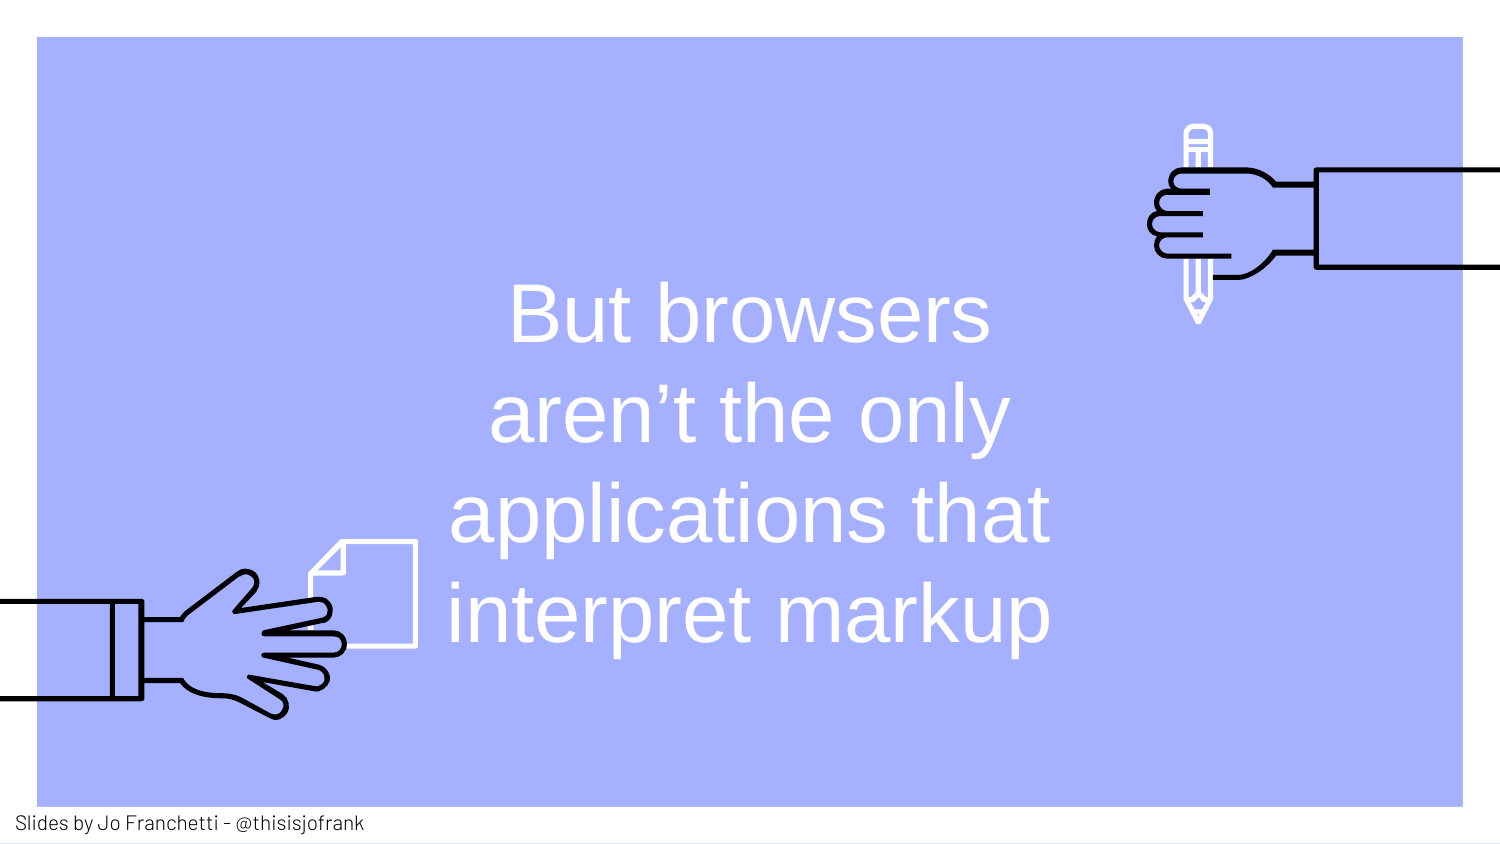

# But browsers aren’t the only applications that interpret markup